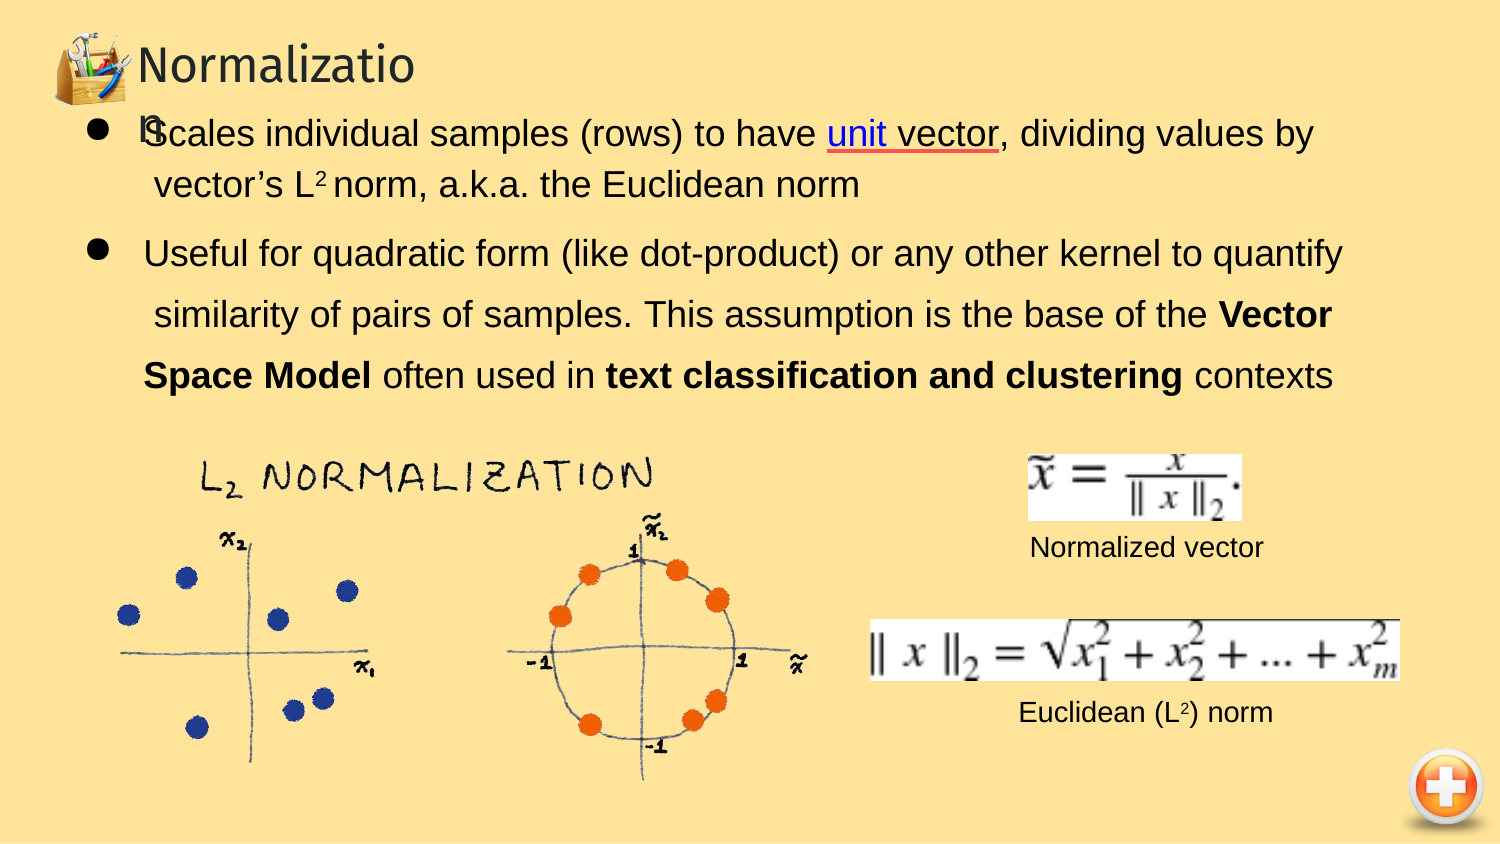

# Normalization
Scales individual samples (rows) to have unit vector, dividing values by  vector’s L2 norm, a.k.a. the Euclidean norm
Useful for quadratic form (like dot-product) or any other kernel to quantify  similarity of pairs of samples. This assumption is the base of the Vector  Space Model often used in text classification and clustering contexts

Normalized vector

Euclidean (L2) norm